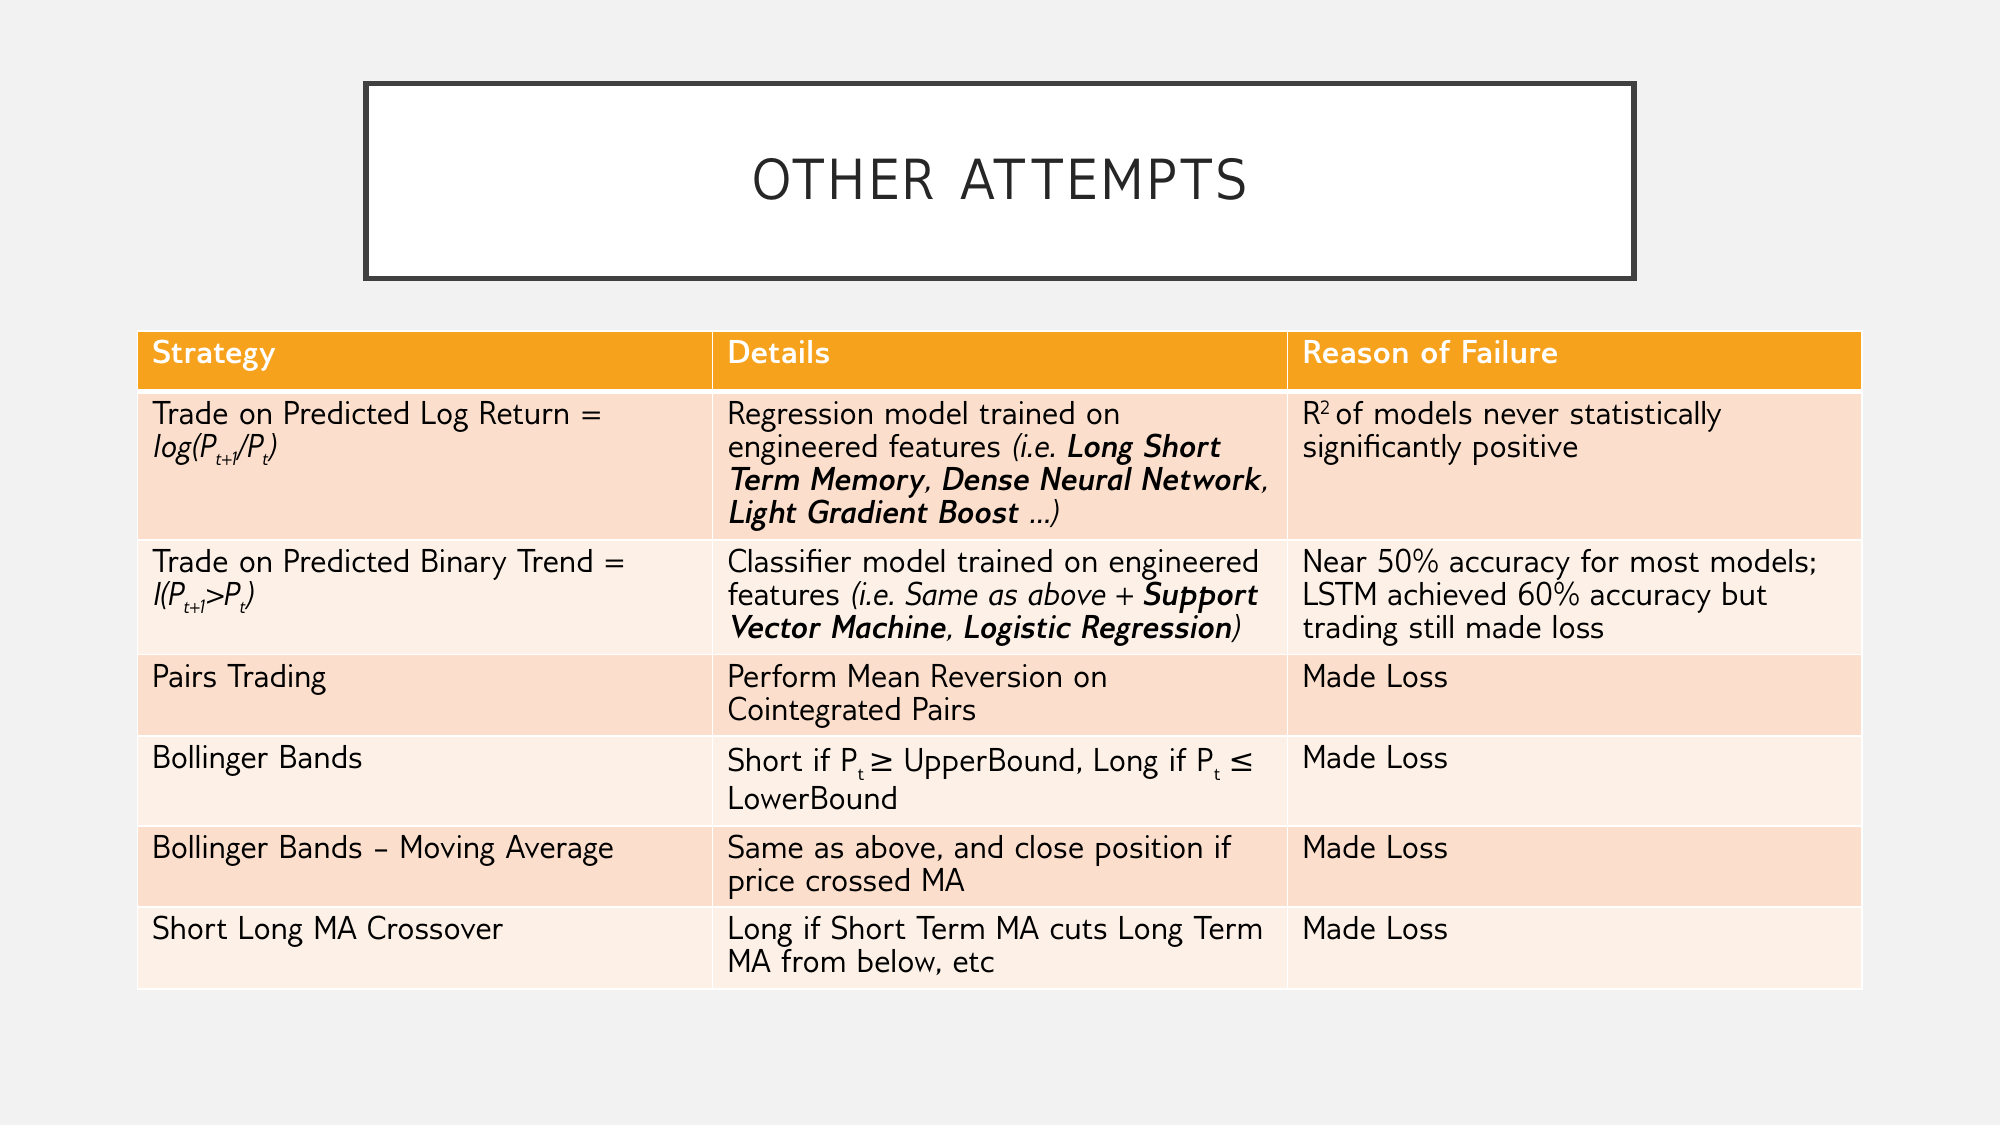

# Other attempts
| Strategy | Details | Reason of Failure |
| --- | --- | --- |
| Trade on Predicted Log Return = log(Pt+1/Pt) | Regression model trained on engineered features (i.e. Long Short Term Memory, Dense Neural Network, Light Gradient Boost …) | R2 of models never statistically significantly positive |
| Trade on Predicted Binary Trend = I(Pt+1>Pt) | Classifier model trained on engineered features (i.e. Same as above + Support Vector Machine, Logistic Regression) | Near 50% accuracy for most models; LSTM achieved 60% accuracy but trading still made loss |
| Pairs Trading | Perform Mean Reversion on Cointegrated Pairs | Made Loss |
| Bollinger Bands | Short if Pt ≥ UpperBound, Long if Pt ≤ LowerBound | Made Loss |
| Bollinger Bands – Moving Average | Same as above, and close position if price crossed MA | Made Loss |
| Short Long MA Crossover | Long if Short Term MA cuts Long Term MA from below, etc | Made Loss |